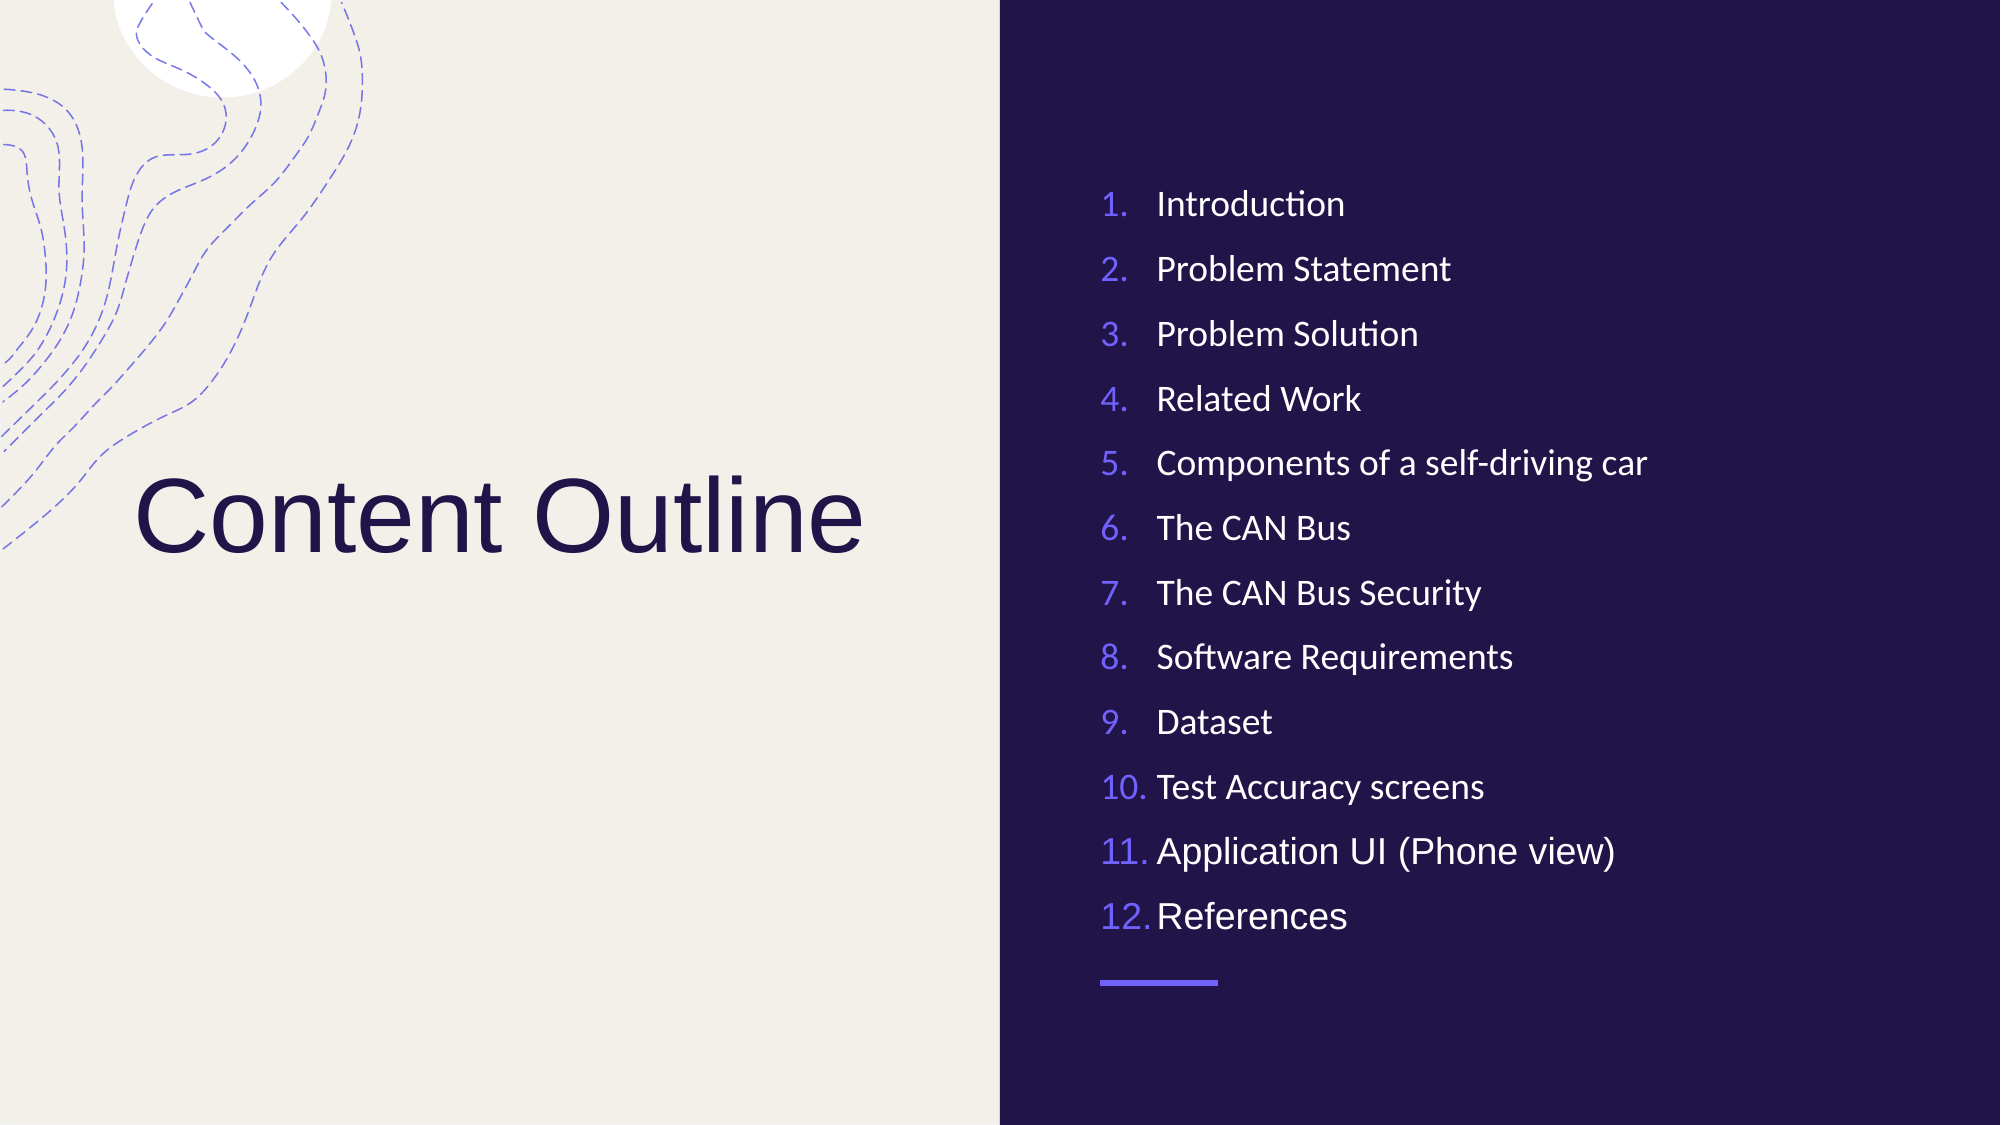

Introduction
Problem Statement
Problem Solution
Related Work
Components of a self-driving car
The CAN Bus
The CAN Bus Security
Software Requirements
Dataset
Test Accuracy screens
Application UI (Phone view)
References
# Content Outline